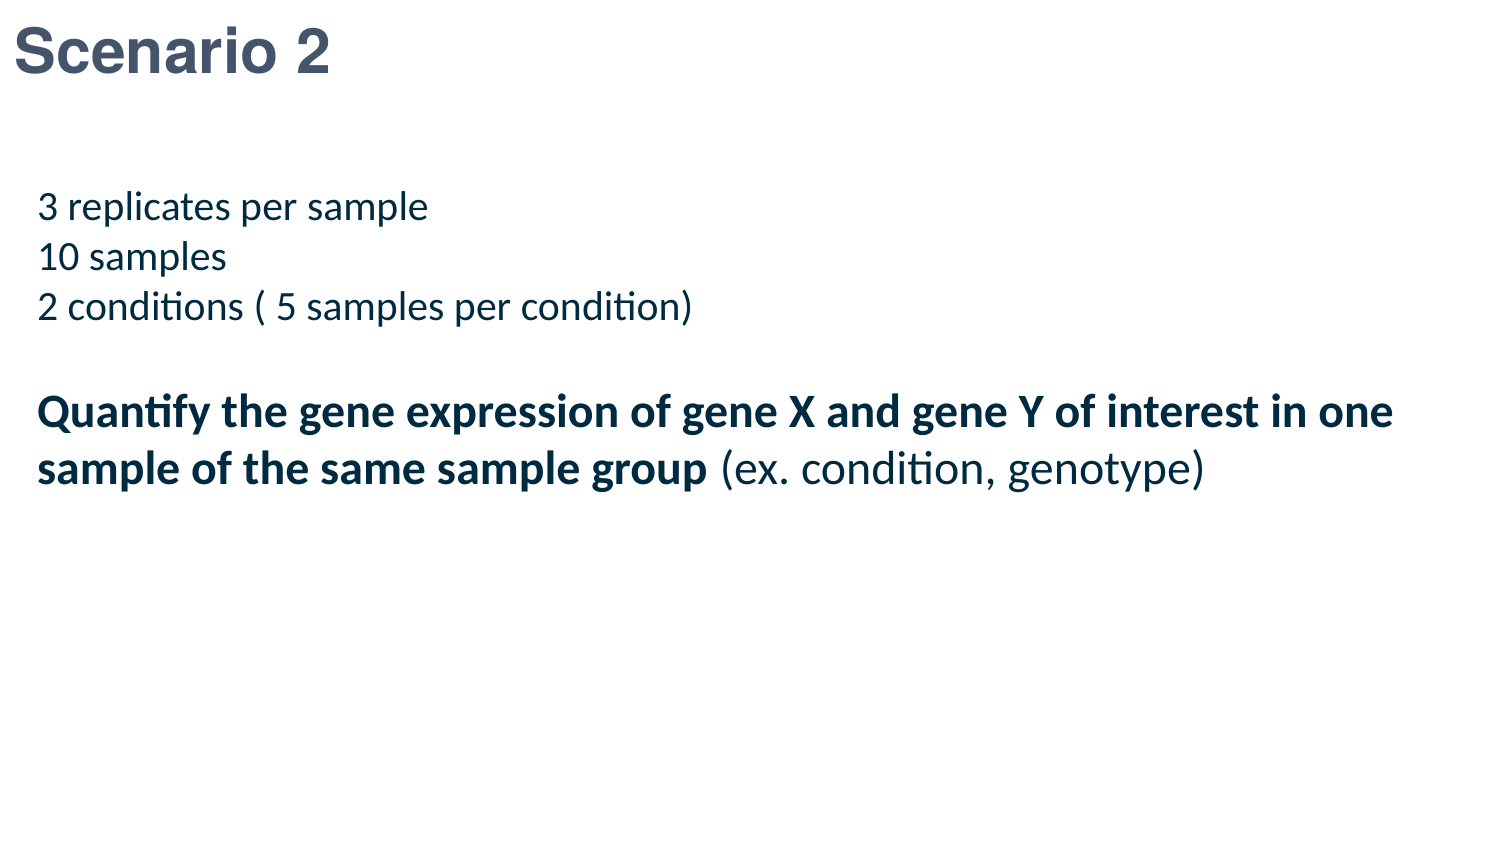

Scenario 2
3 replicates per sample
10 samples
2 conditions ( 5 samples per condition)

Quantify the gene expression of gene X and gene Y of interest in one sample of the same sample group (ex. condition, genotype)